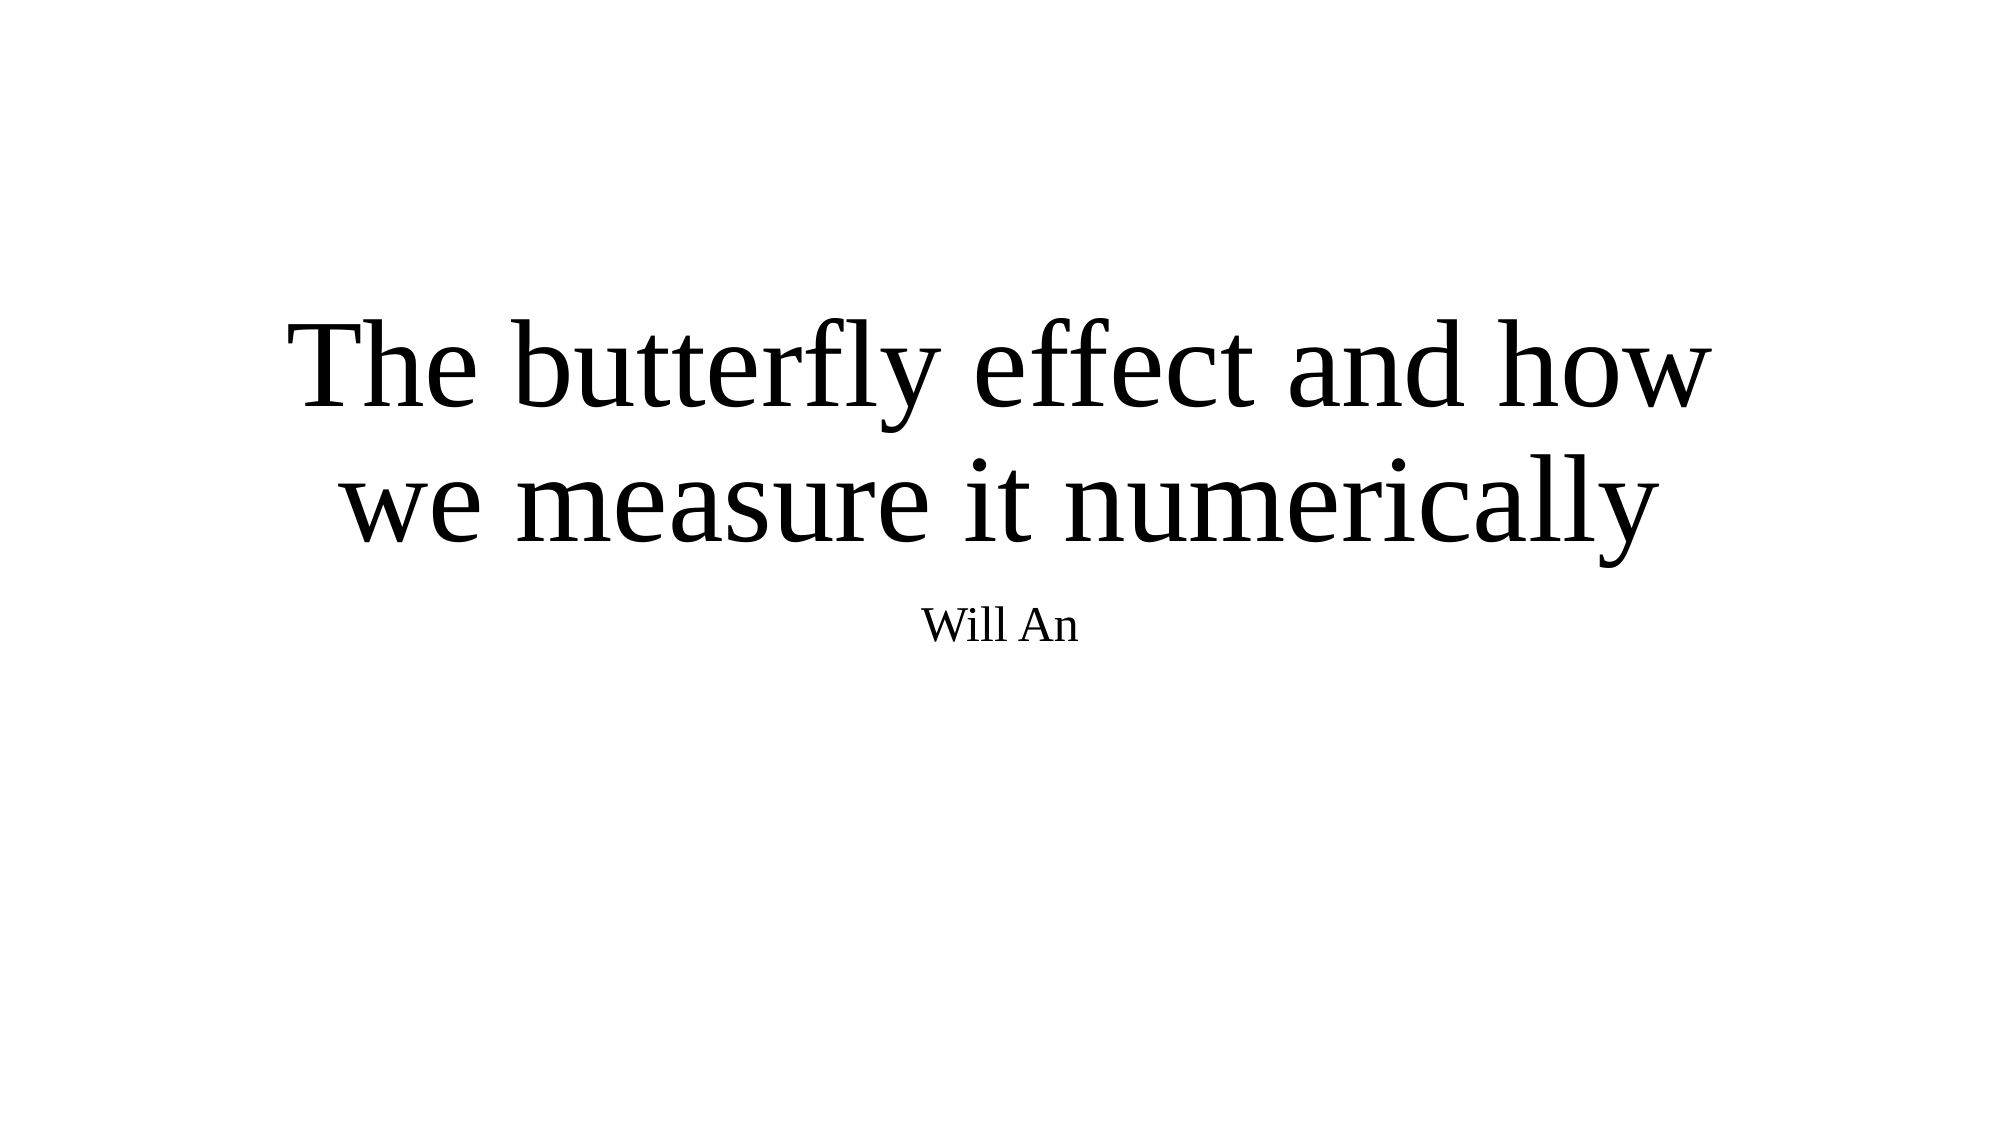

# The butterfly effect and how we measure it numerically
Will An